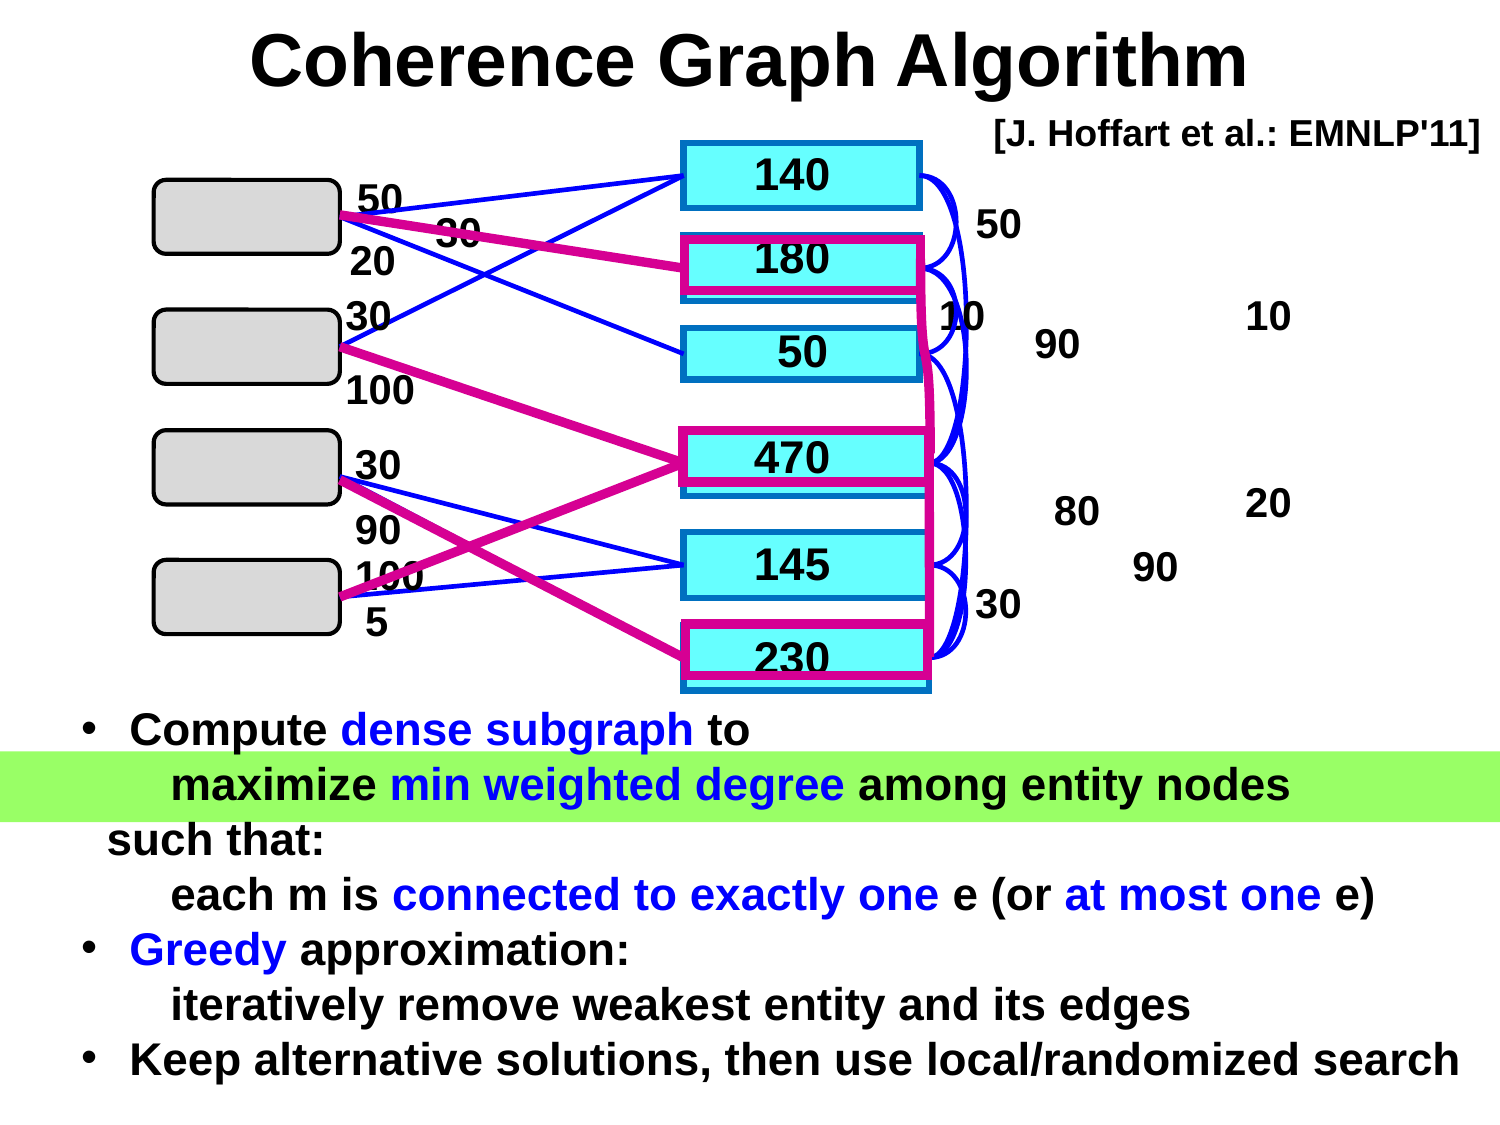

# Coherence Graph Algorithm
[J. Hoffart et al.: EMNLP'11]
140
180
50
470
145
230

 50

 50
 30

 20
 10

20

30
10

 90
100

30

 80
90

 90
100

 30
5

 Compute dense subgraph to
       maximize min weighted degree among entity nodes
  such that:
       each m is connected to exactly one e (or at most one e)
 Greedy approximation:
       iteratively remove weakest entity and its edges
 Keep alternative solutions, then use local/randomized search